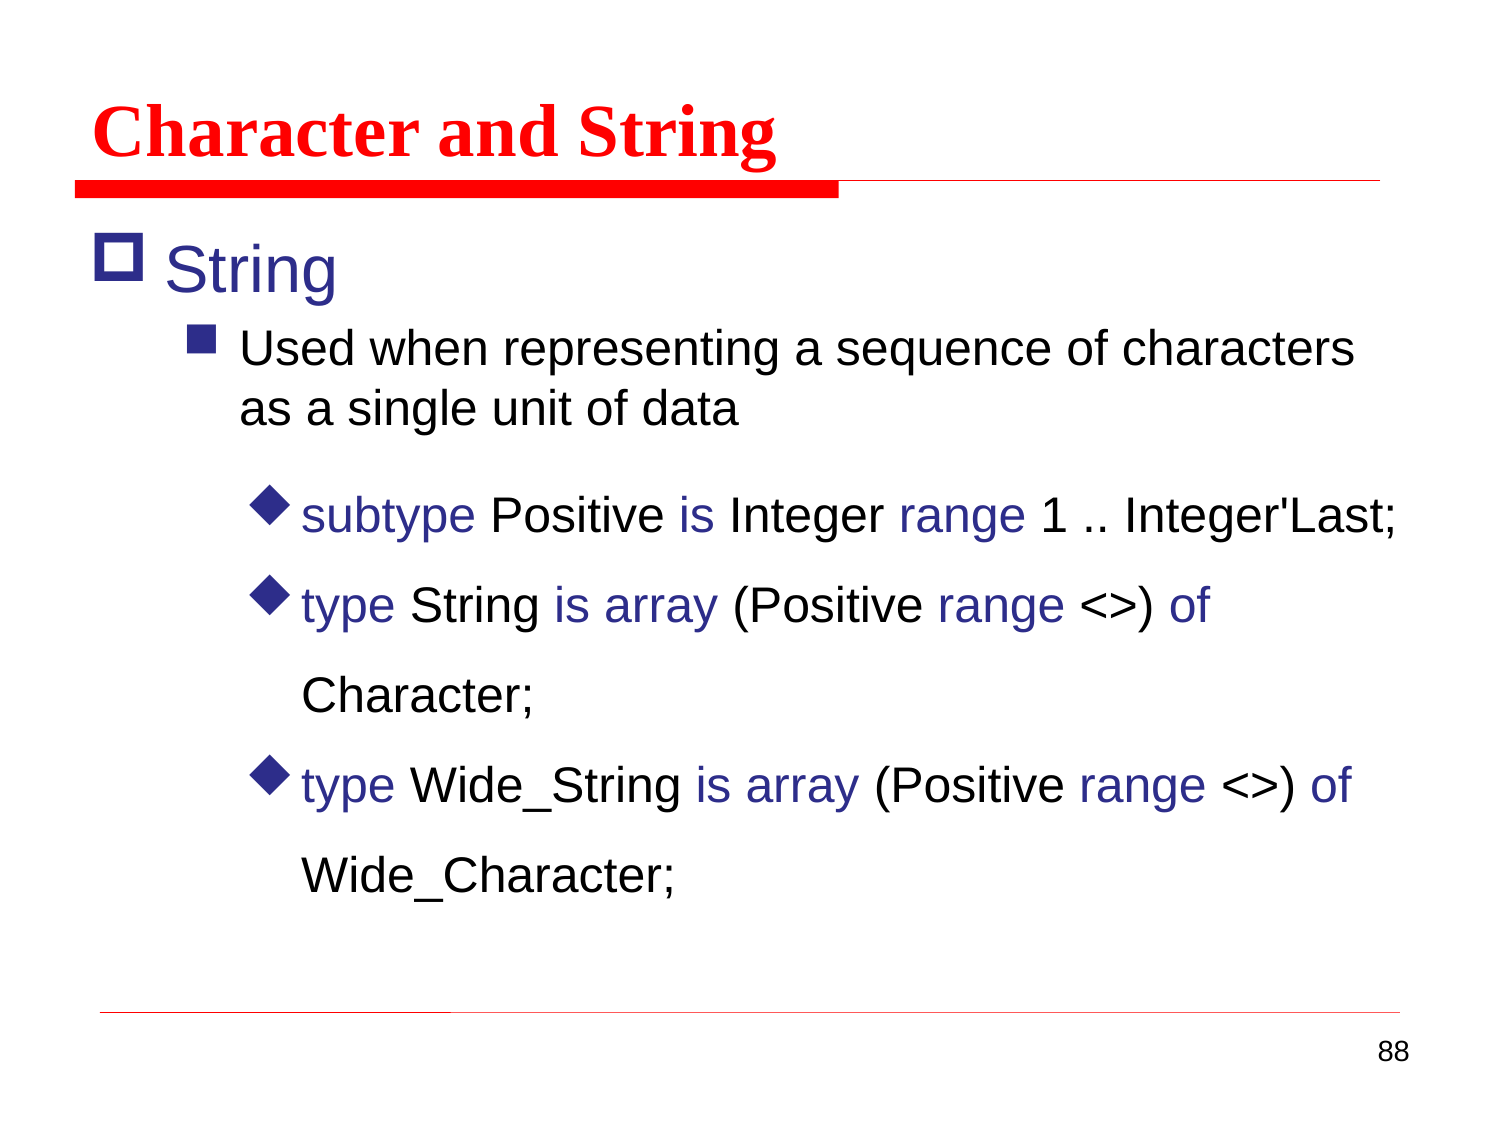

Character and String
String
Used when representing a sequence of characters as a single unit of data
subtype Positive is Integer range 1 .. Integer'Last;
type String is array (Positive range <>) of Character;
type Wide_String is array (Positive range <>) of Wide_Character;
88